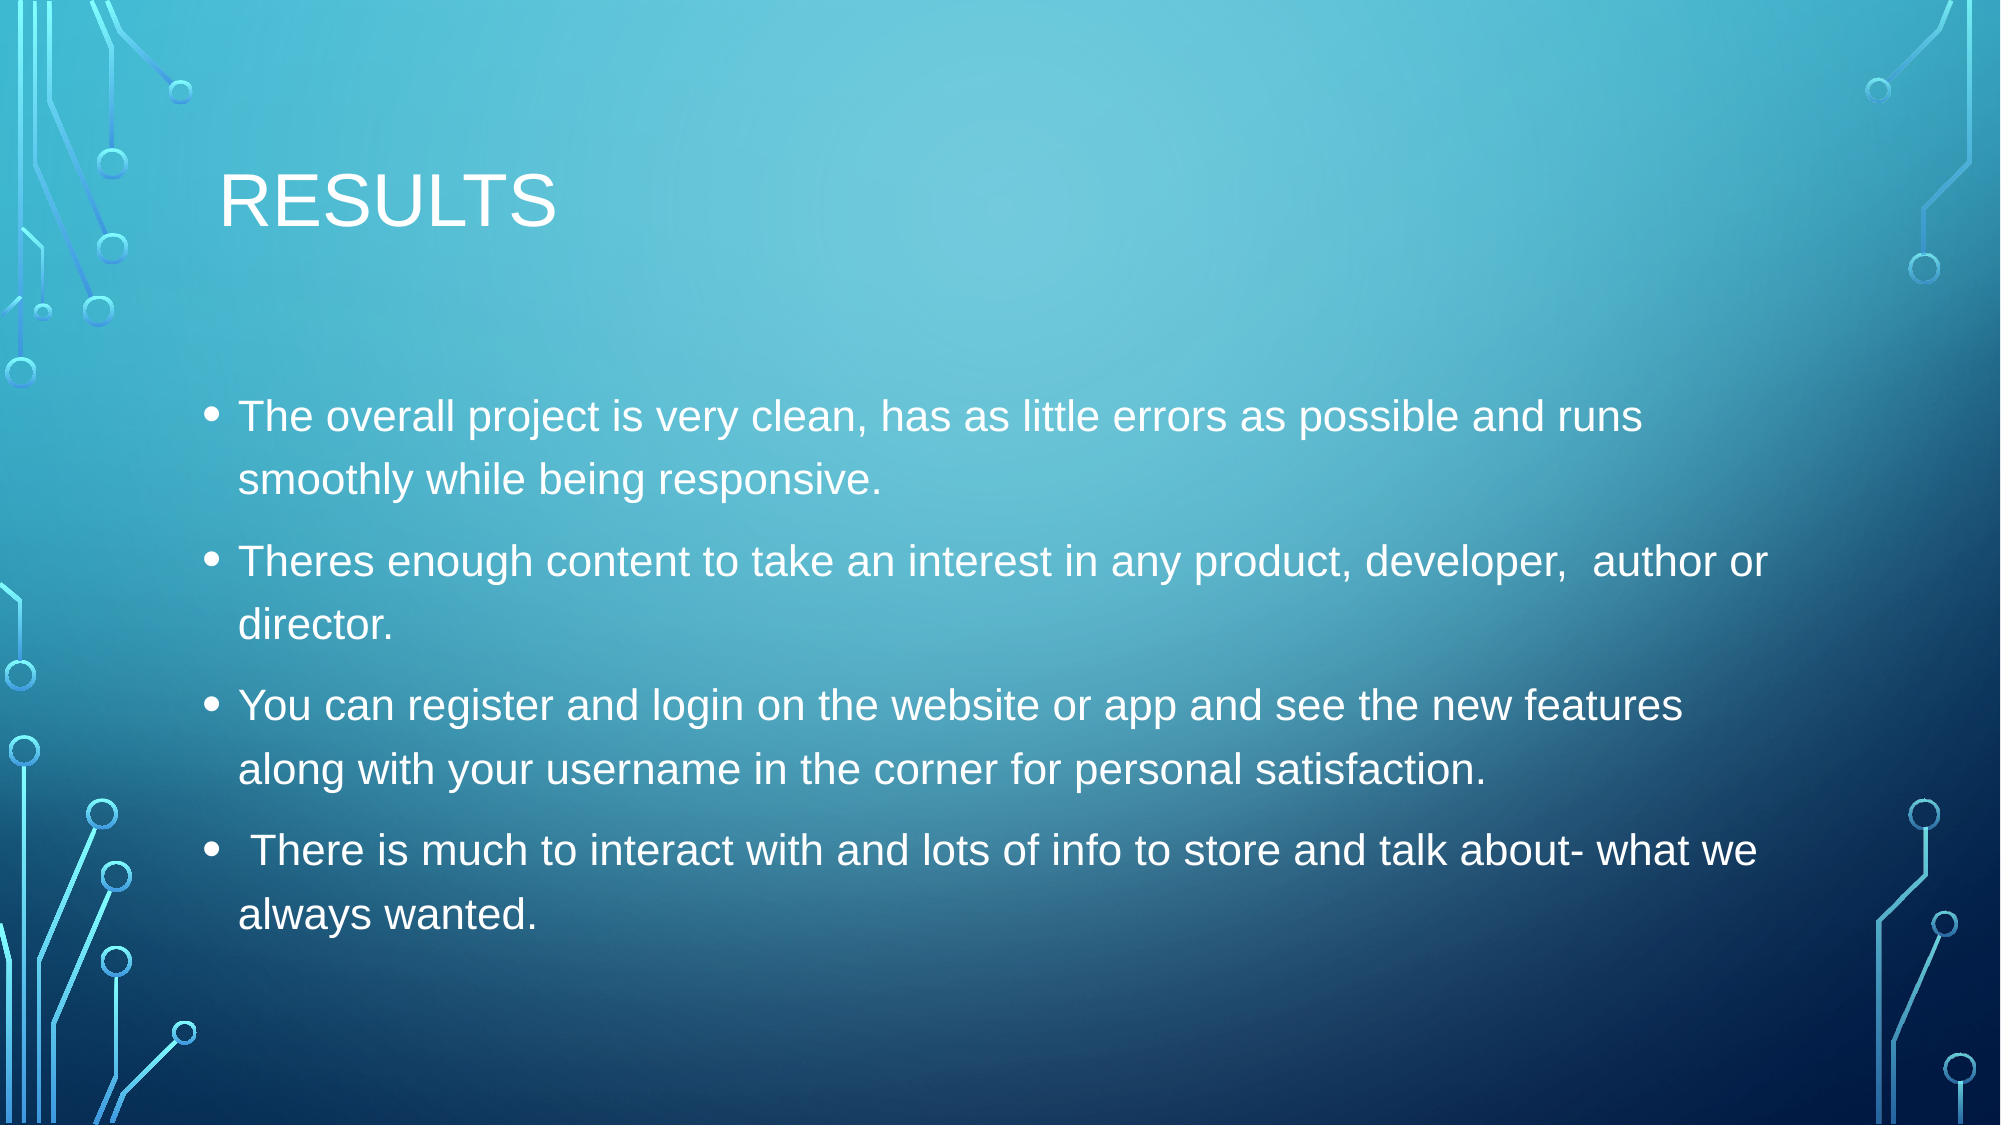

# Results
The overall project is very clean, has as little errors as possible and runs smoothly while being responsive.
Theres enough content to take an interest in any product, developer,  author or director.
You can register and login on the website or app and see the new features along with your username in the corner for personal satisfaction.
 There is much to interact with and lots of info to store and talk about- what we always wanted.